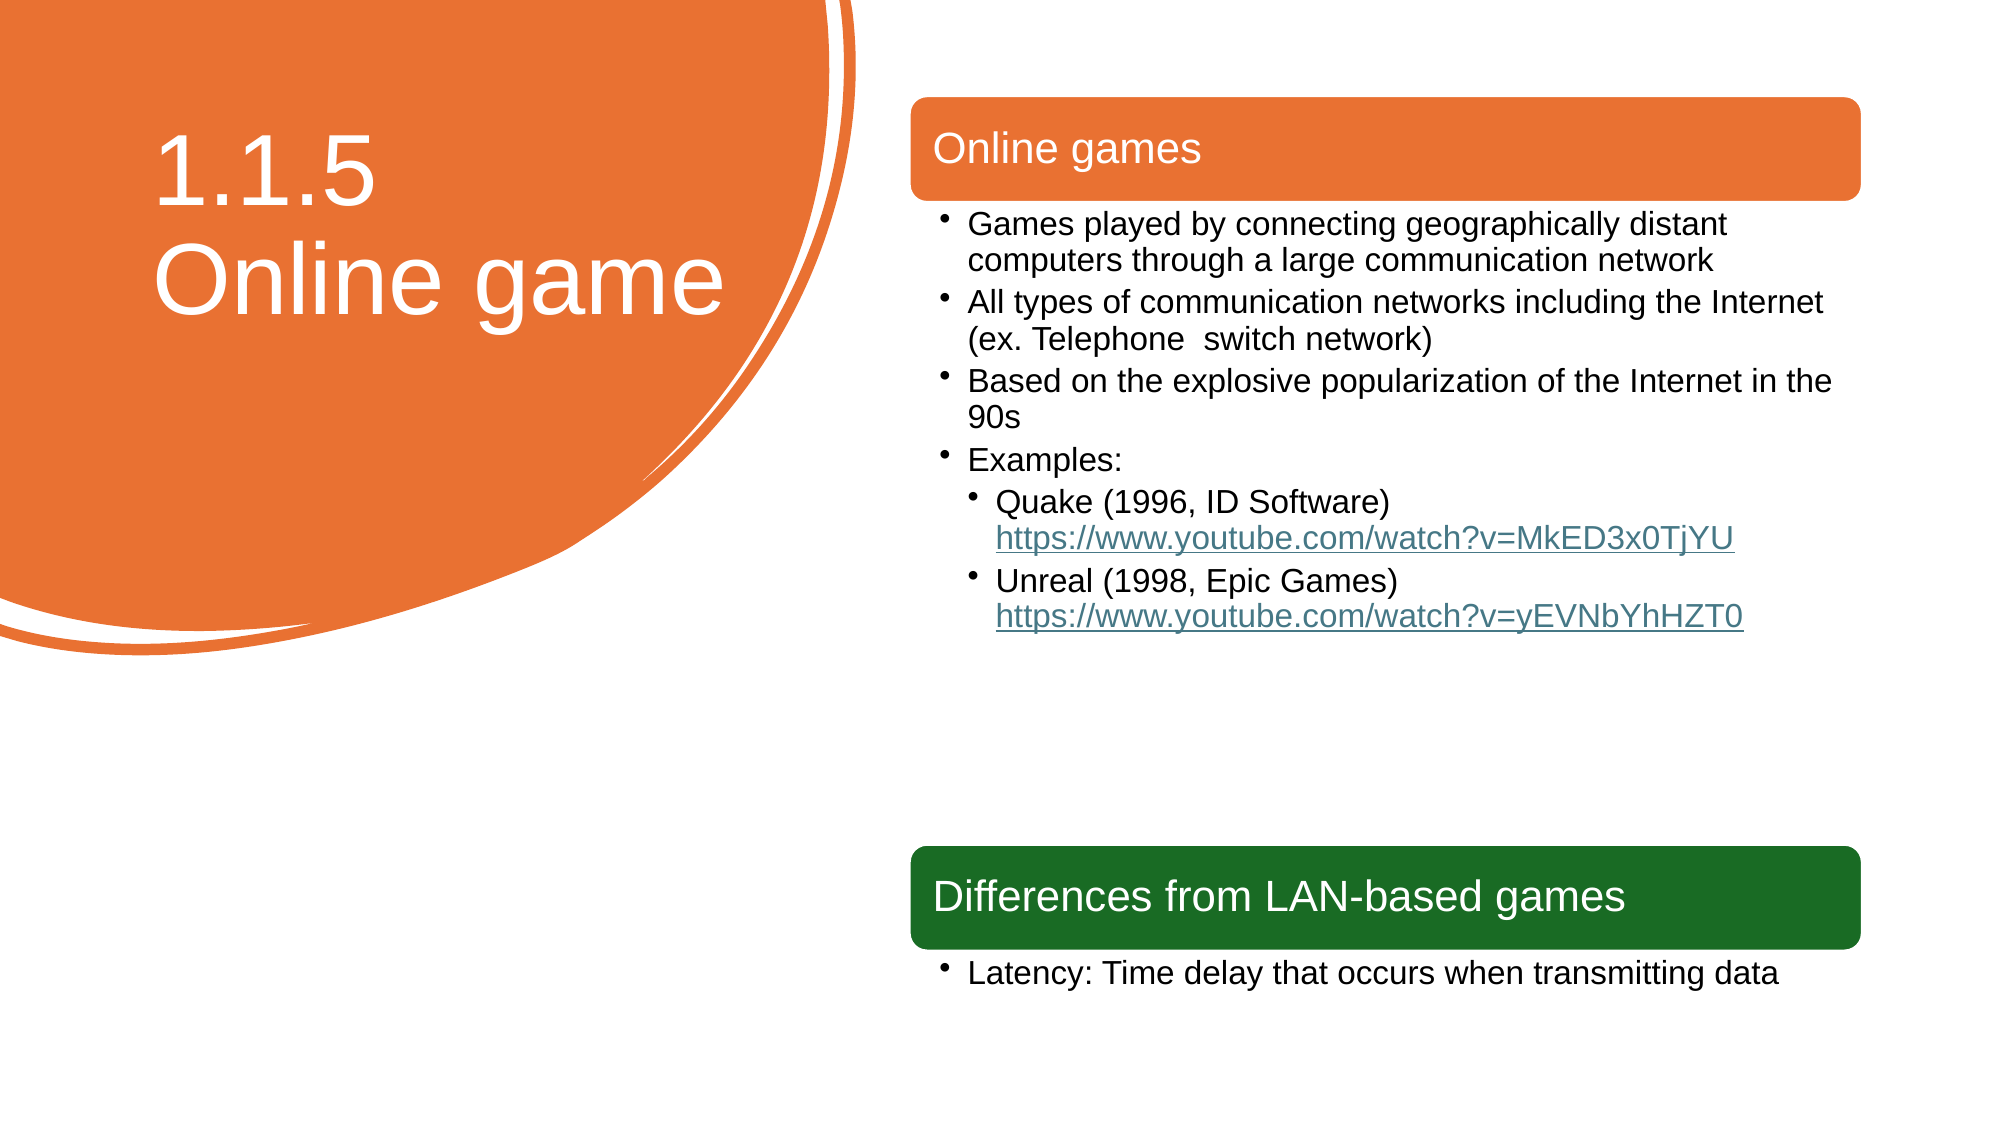

Online games
Games played by connecting geographically distant computers through a large communication network
All types of communication networks including the Internet (ex. Telephone  switch network)
Based on the explosive popularization of the Internet in the 90s
Examples:
Quake (1996, ID Software) https://www.youtube.com/watch?v=MkED3x0TjYU
Unreal (1998, Epic Games) https://www.youtube.com/watch?v=yEVNbYhHZT0
Differences from LAN-based games
Latency: Time delay that occurs when transmitting data
# 1.1.5 Online game